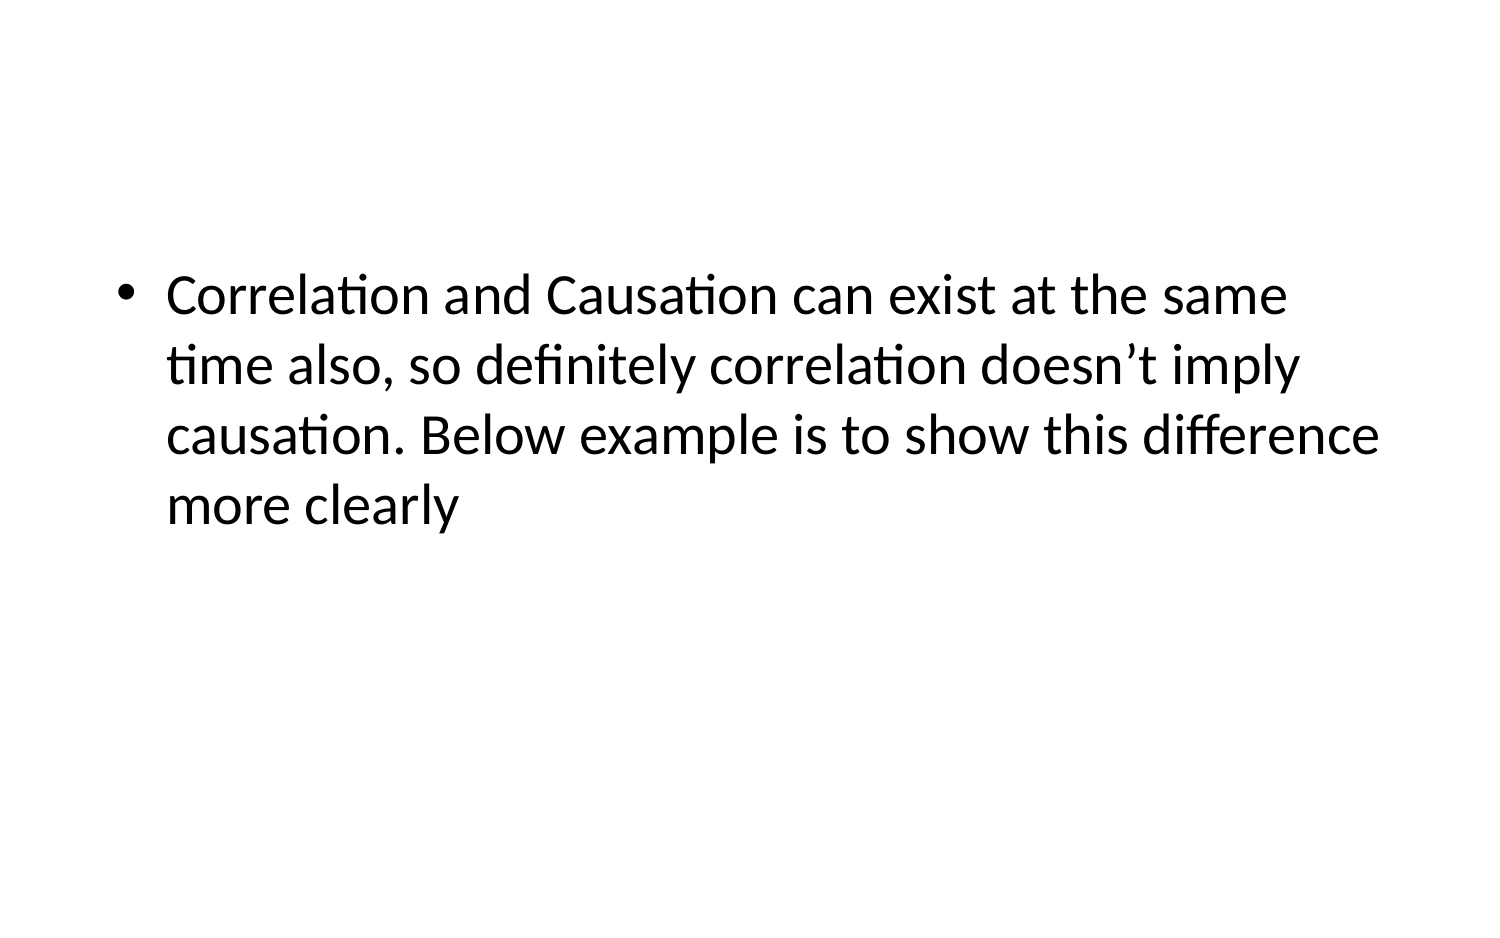

Correlation and Causation can exist at the same time also, so definitely correlation doesn’t imply causation. Below example is to show this difference more clearly